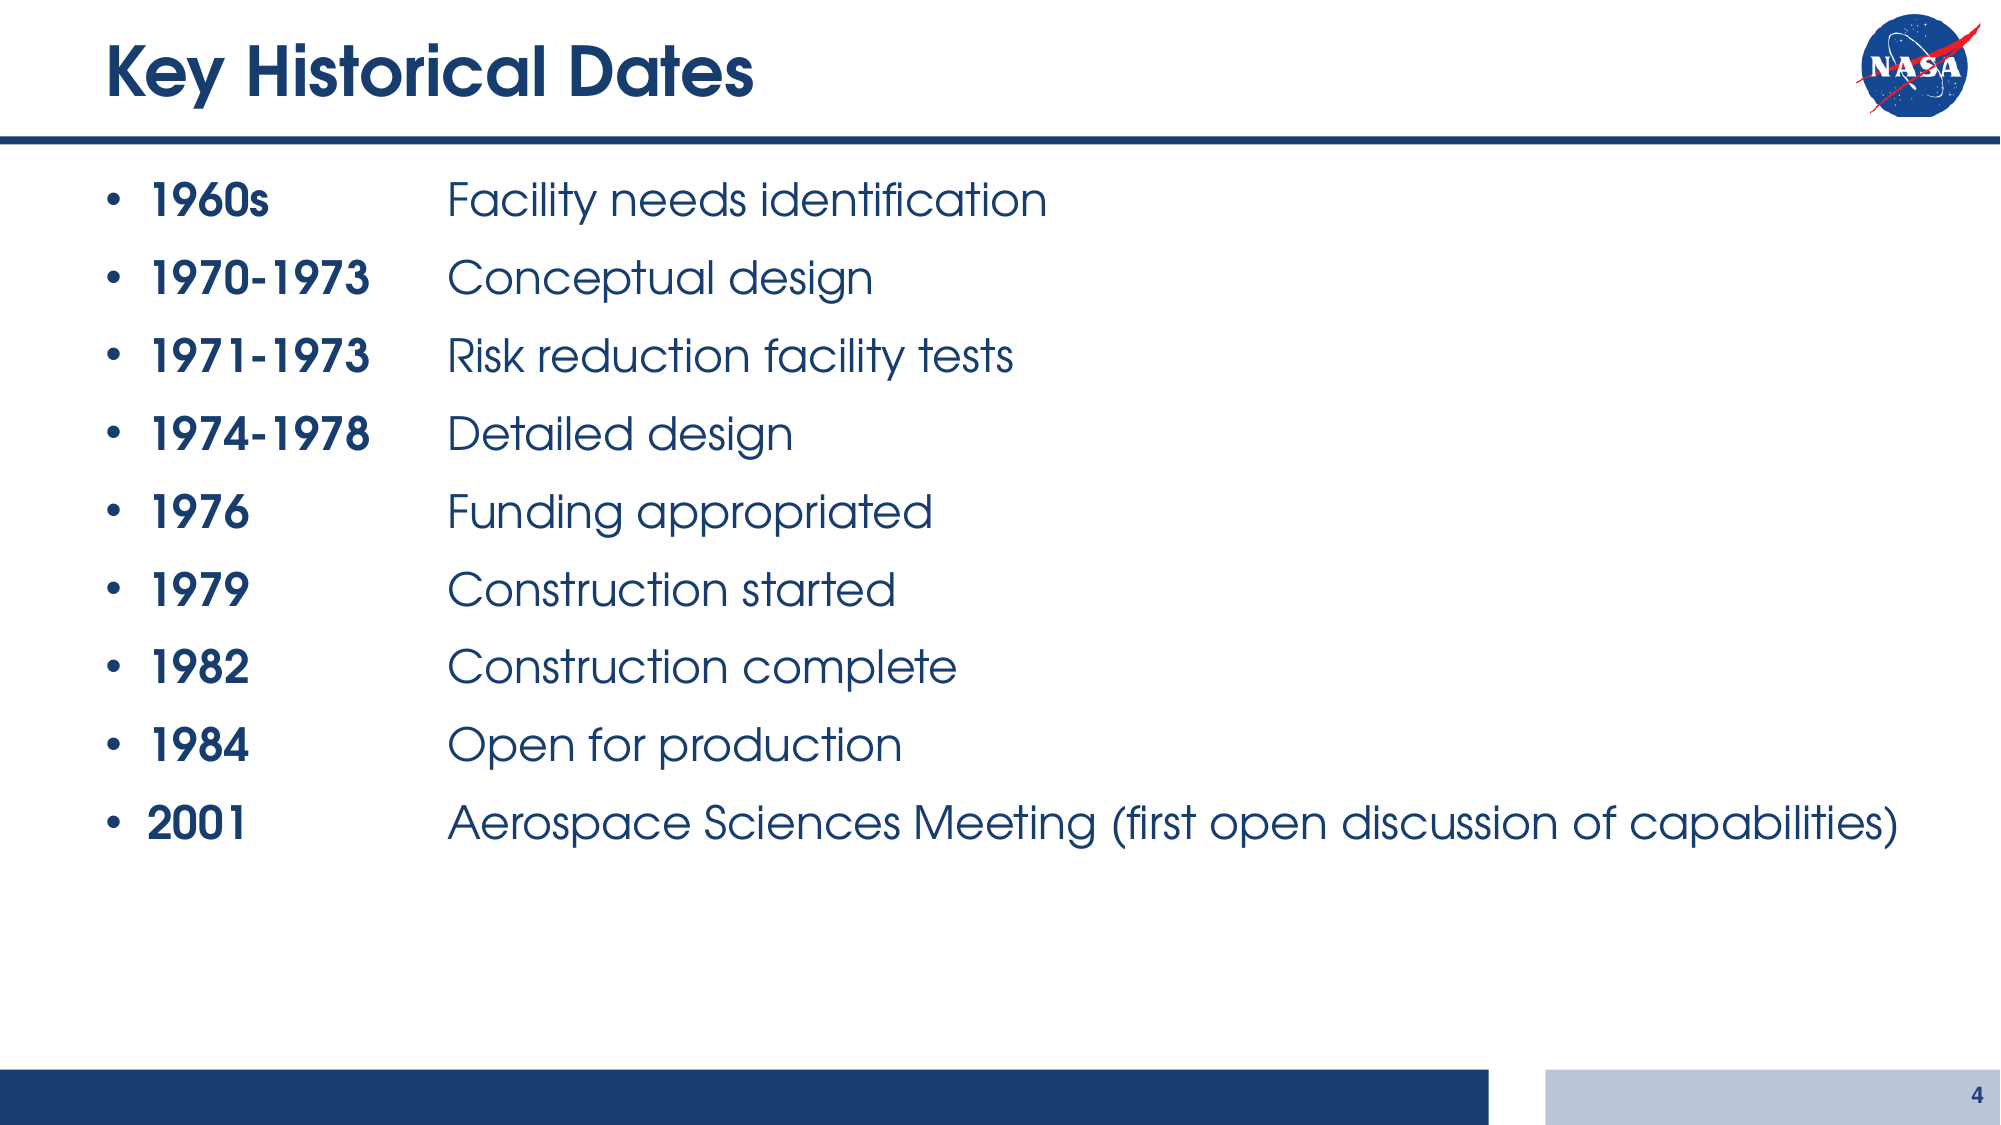

# Key Historical Dates
1960s		Facility needs identification
1970-1973 	Conceptual design
1971-1973 	Risk reduction facility tests
1974-1978	Detailed design
1976		Funding appropriated
1979		Construction started
1982		Construction complete
1984		Open for production
2001		Aerospace Sciences Meeting (first open discussion of capabilities)